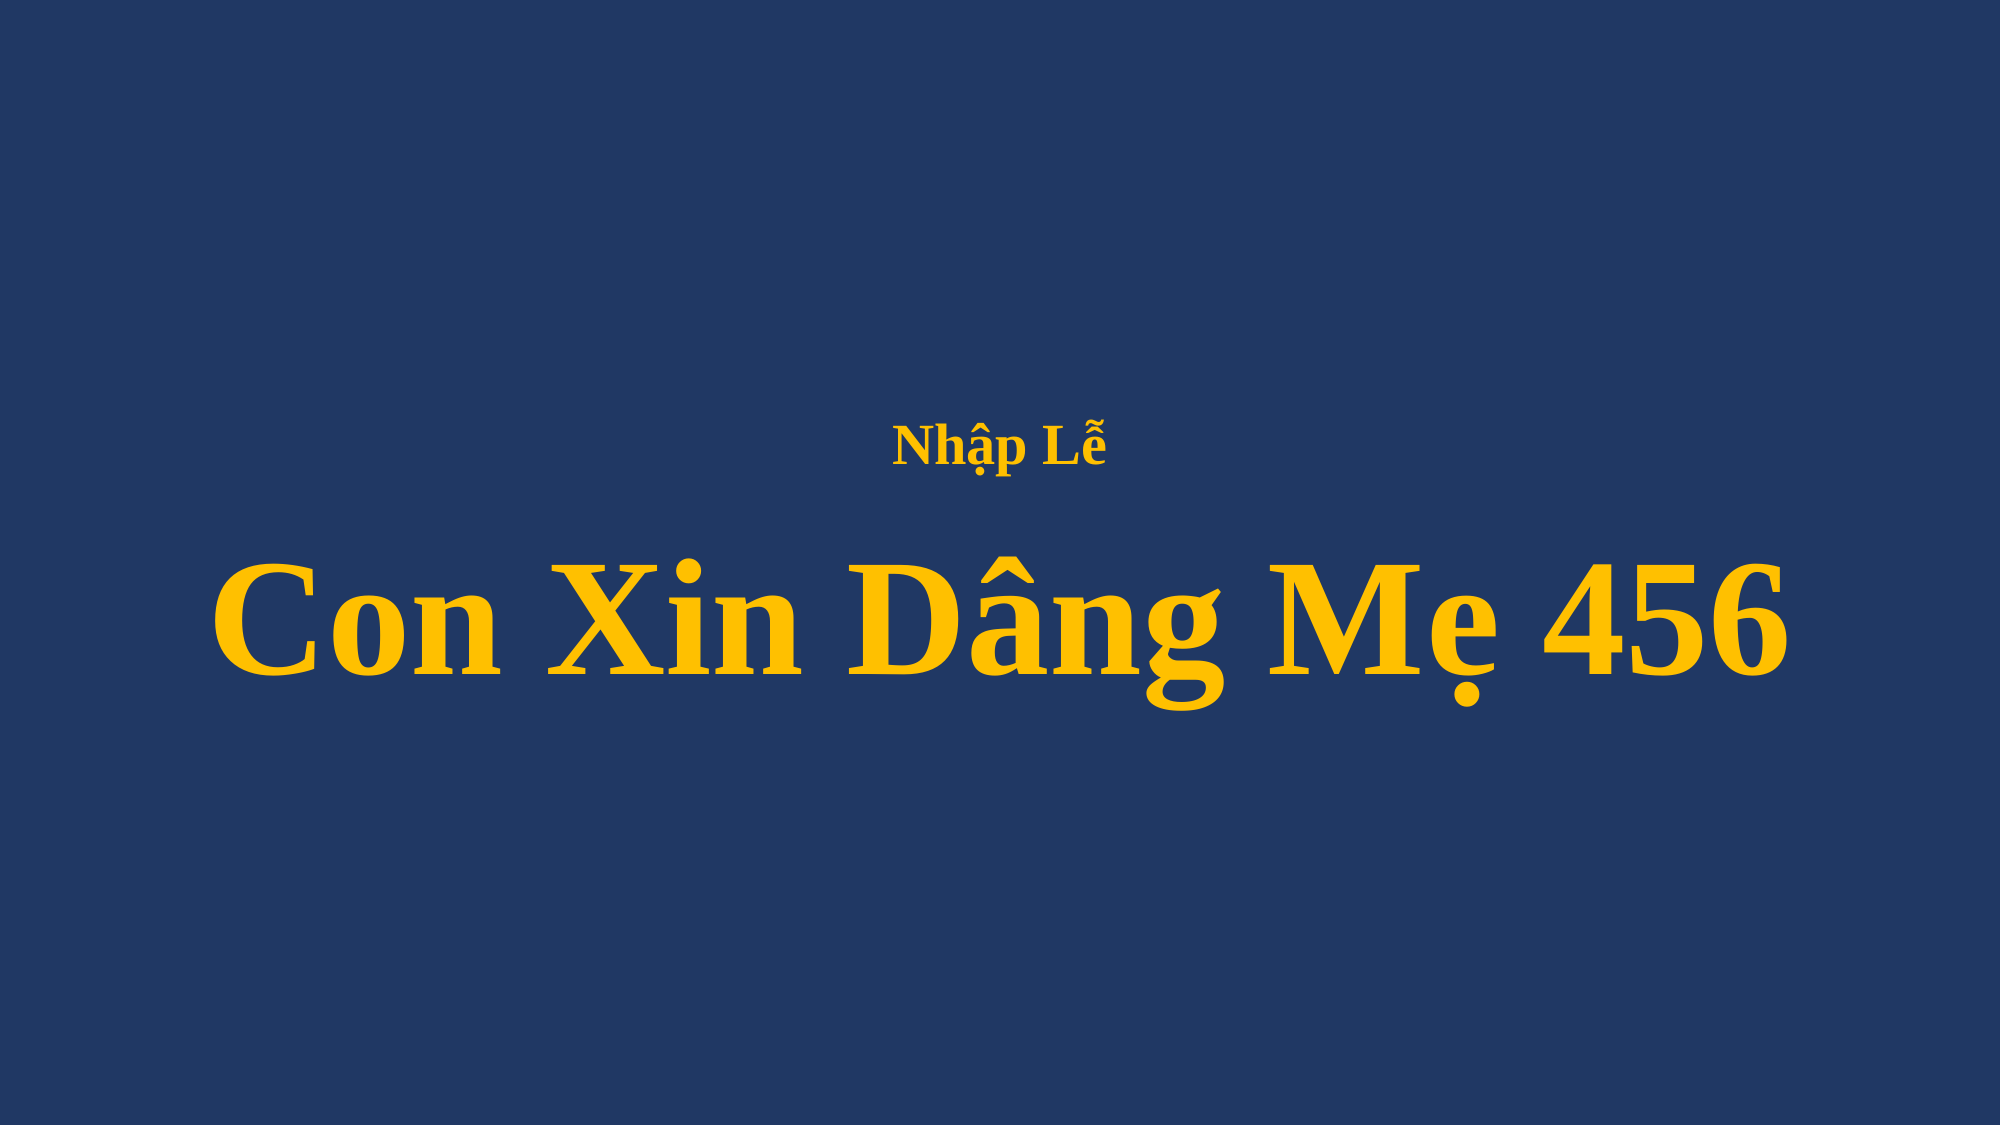

# Nhập Lễ Con Xin Dâng Mẹ 456